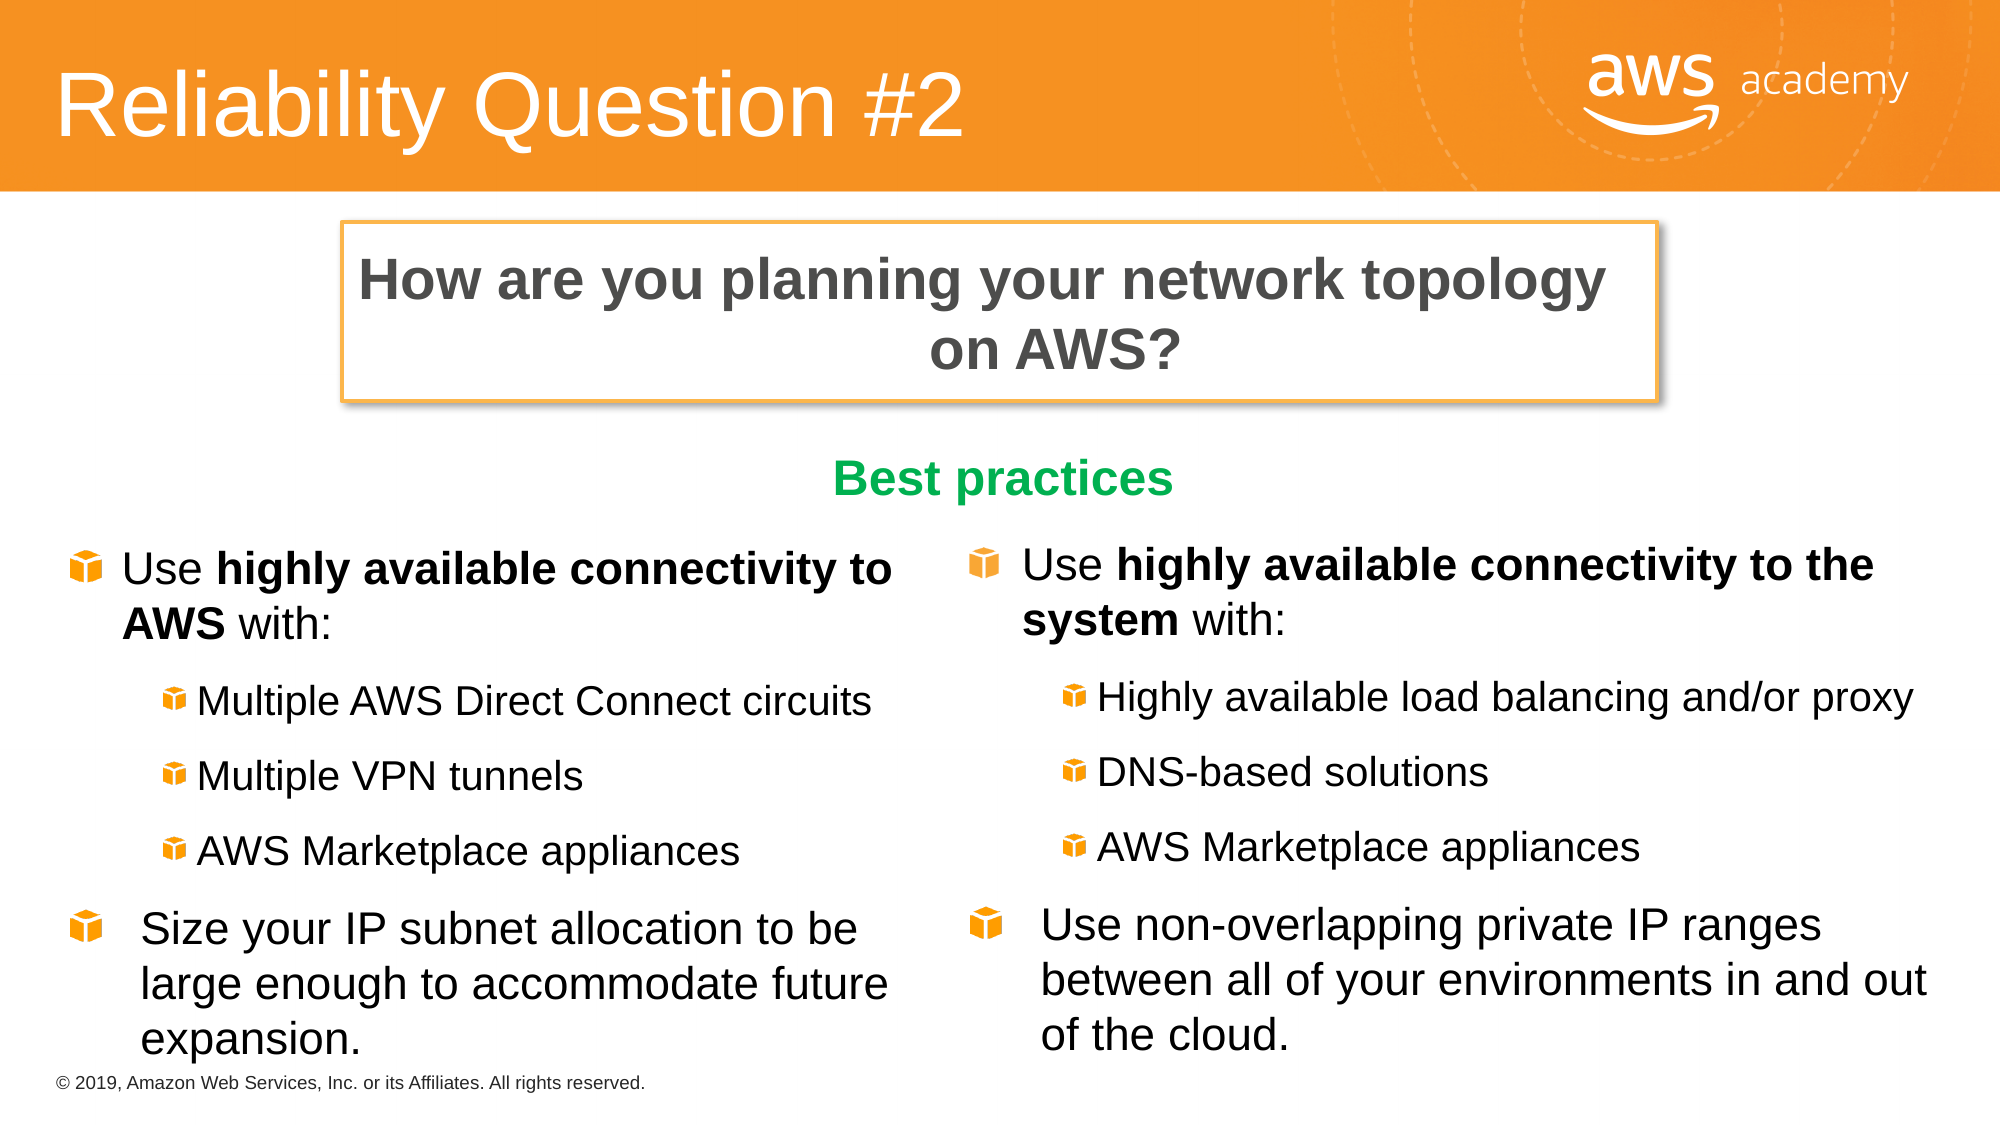

# Reliability Question #2
How are you planning your network topology          on AWS?
Best practices
Use highly available connectivity to the system with:
Highly available load balancing and/or proxy
DNS-based solutions
AWS Marketplace appliances
Use non-overlapping private IP ranges between all of your environments in and out of the cloud.
Use highly available connectivity to AWS with:
Multiple AWS Direct Connect circuits
Multiple VPN tunnels
AWS Marketplace appliances
Size your IP subnet allocation to be large enough to accommodate future expansion.